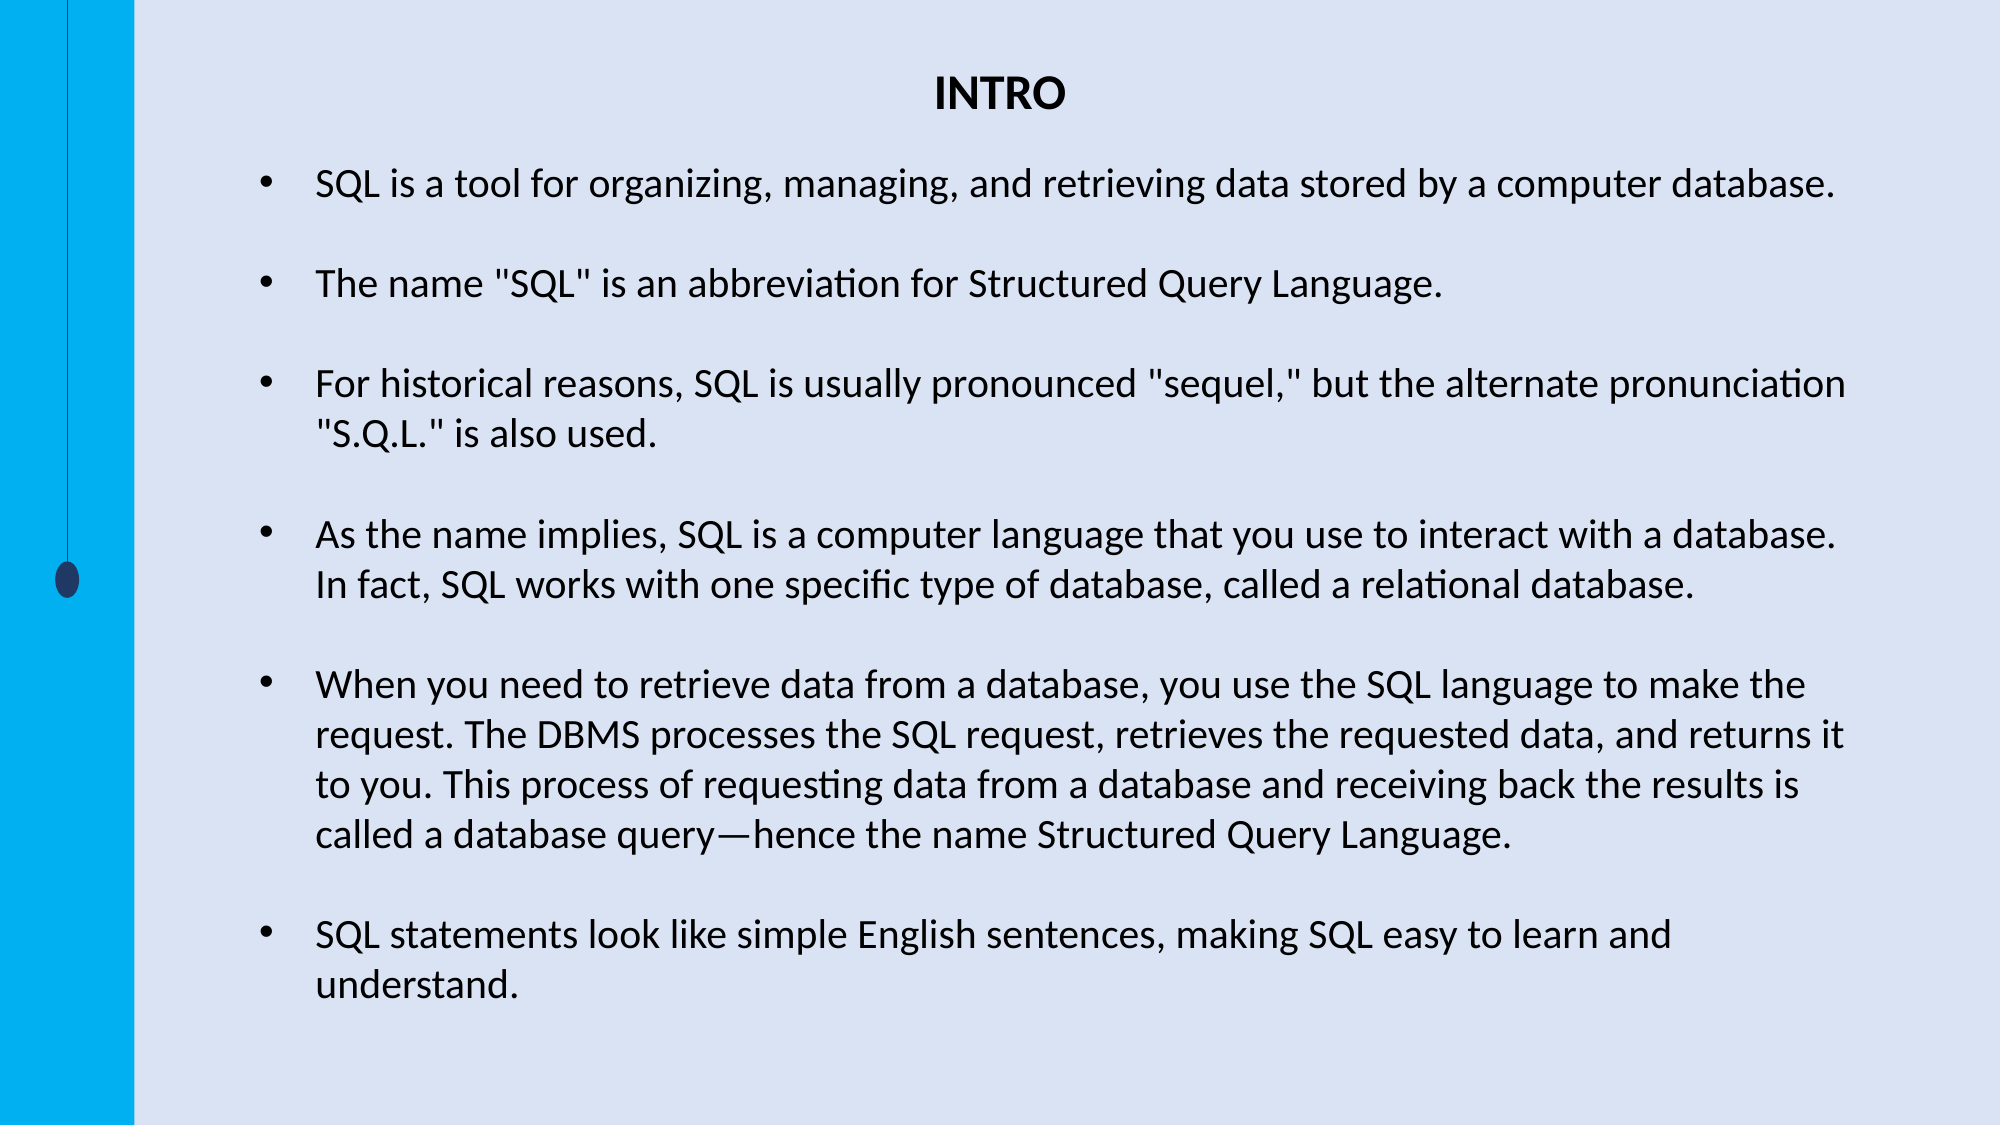

INTRO
SQL is a tool for organizing, managing, and retrieving data stored by a computer database.

The name "SQL" is an abbreviation for Structured Query Language.

For historical reasons, SQL is usually pronounced "sequel," but the alternate pronunciation "S.Q.L." is also used.

As the name implies, SQL is a computer language that you use to interact with a database. In fact, SQL works with one specific type of database, called a relational database.

When you need to retrieve data from a database, you use the SQL language to make the request. The DBMS processes the SQL request, retrieves the requested data, and returns it to you. This process of requesting data from a database and receiving back the results is called a database query—hence the name Structured Query Language.

SQL statements look like simple English sentences, making SQL easy to learn and understand.